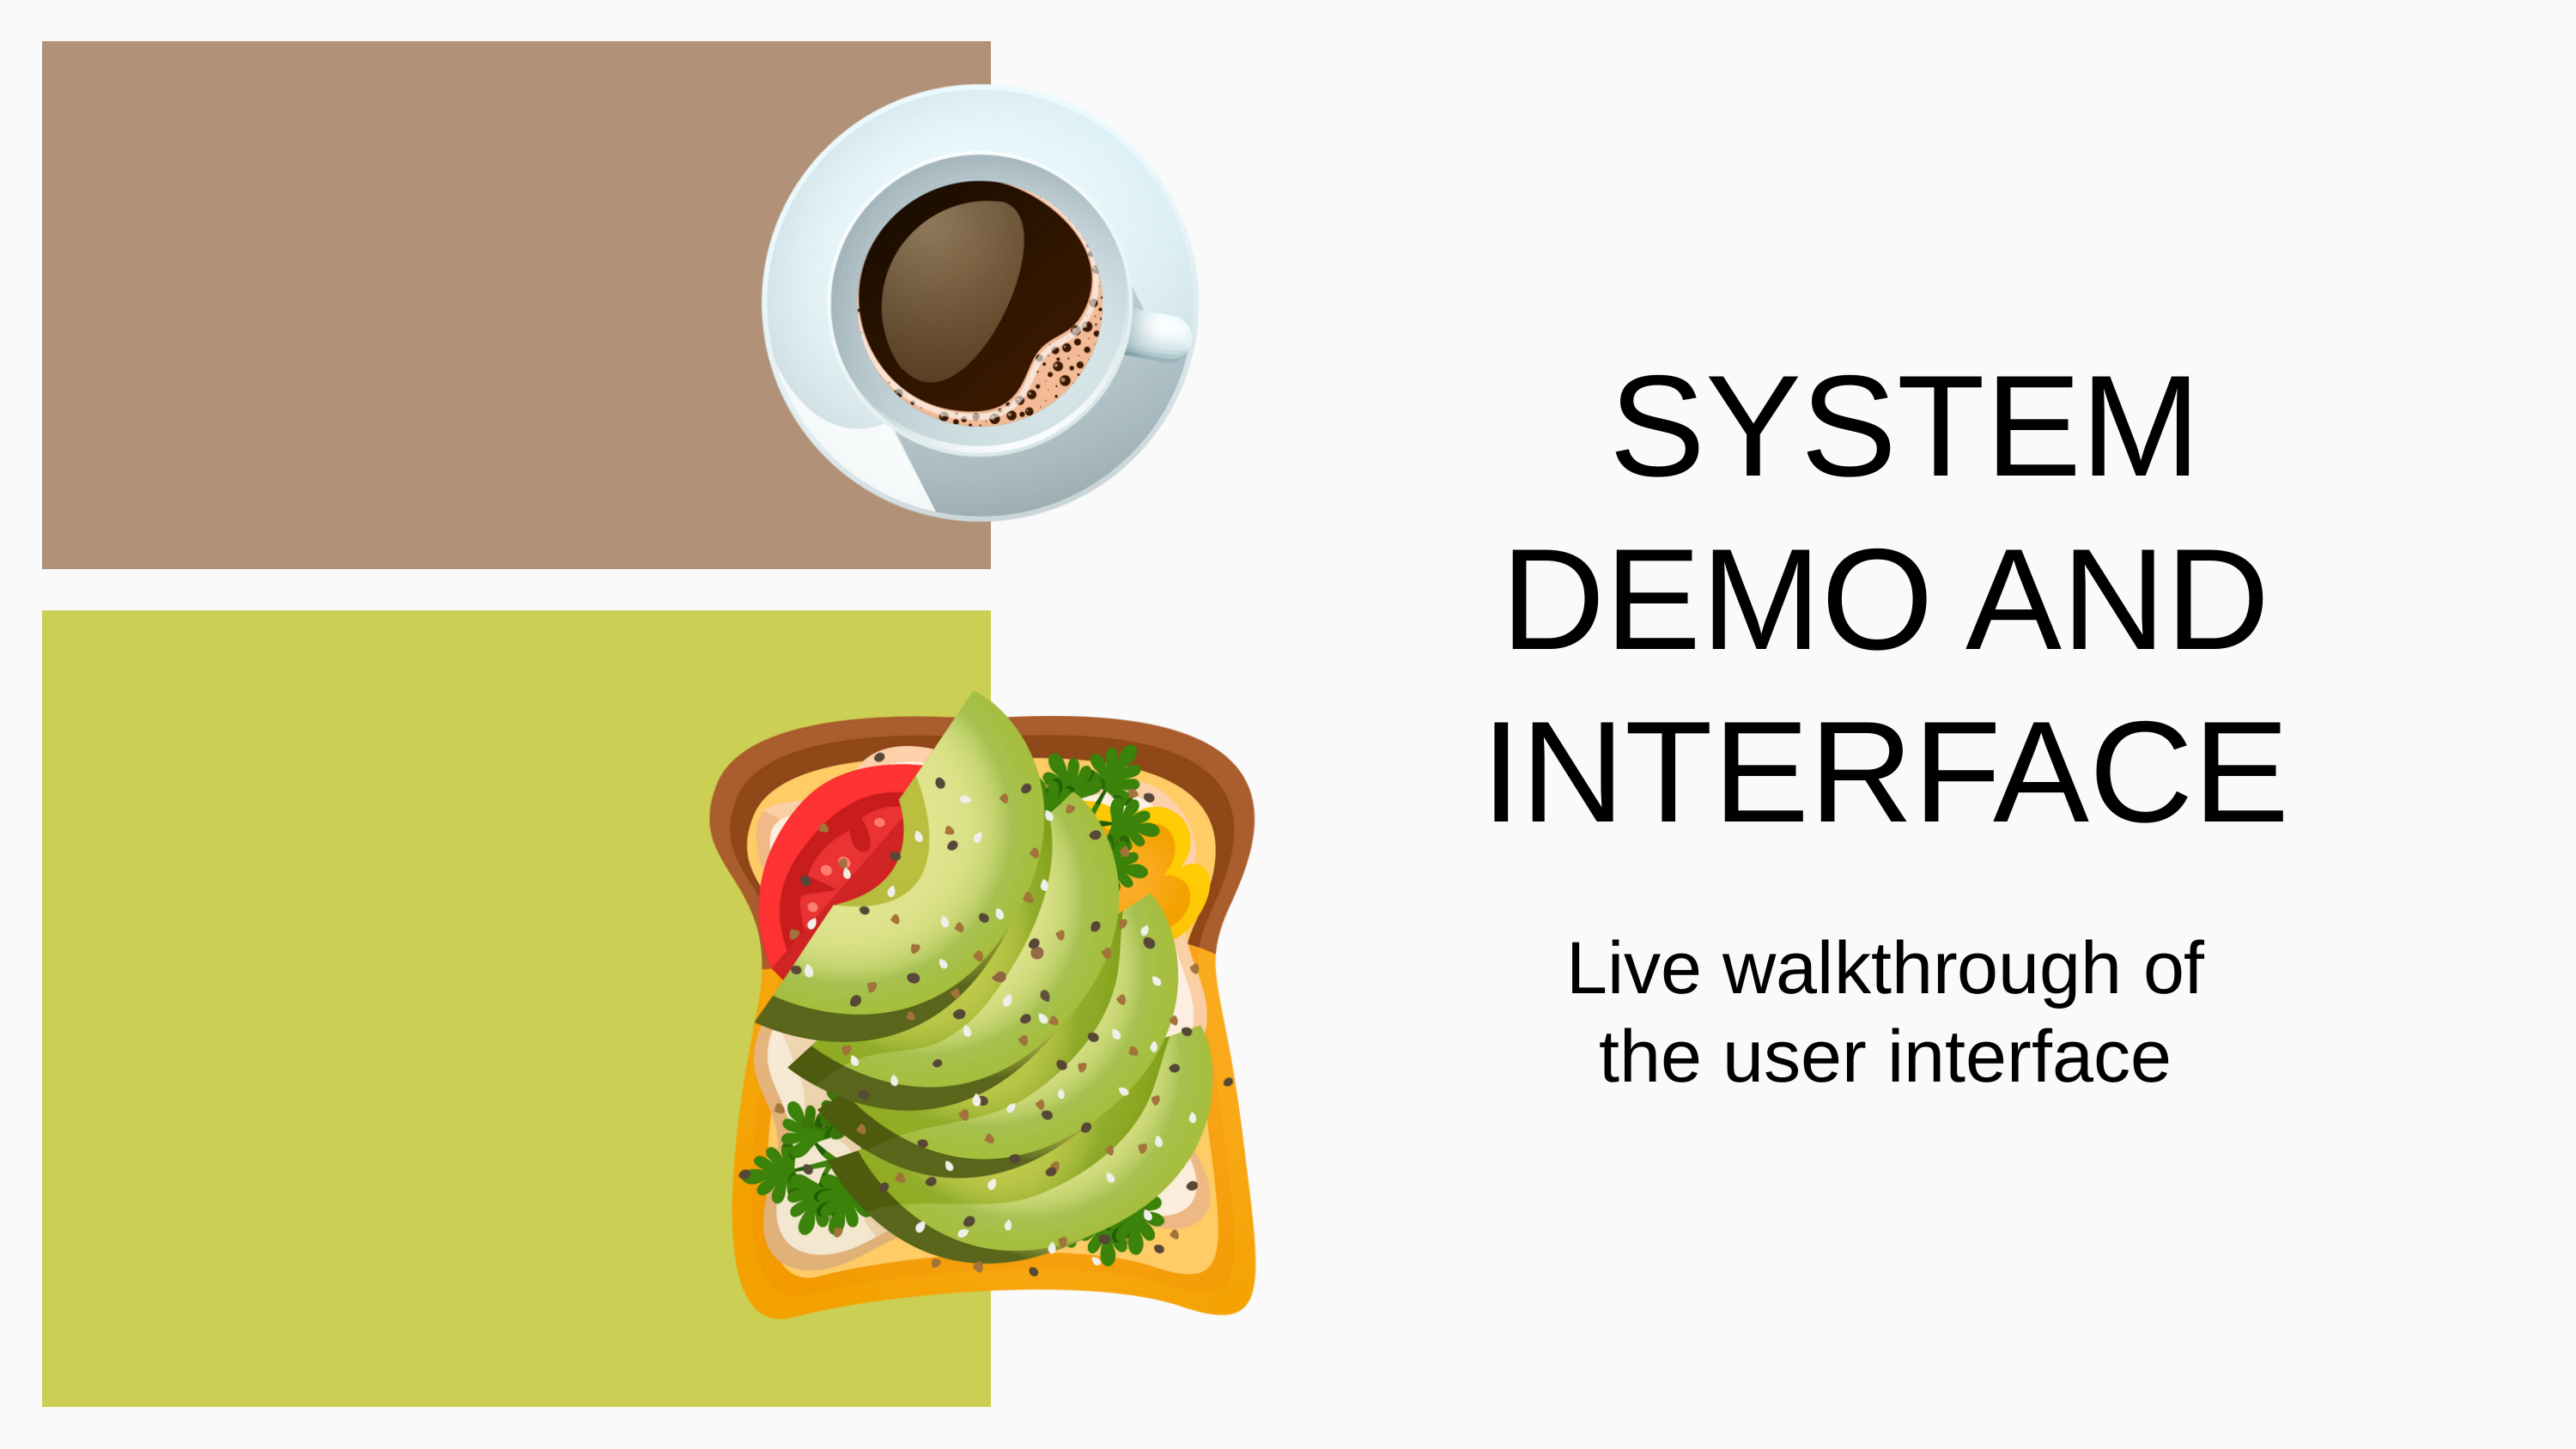

SYSTEM DEMO AND INTERFACE

Live walkthrough of the user interface